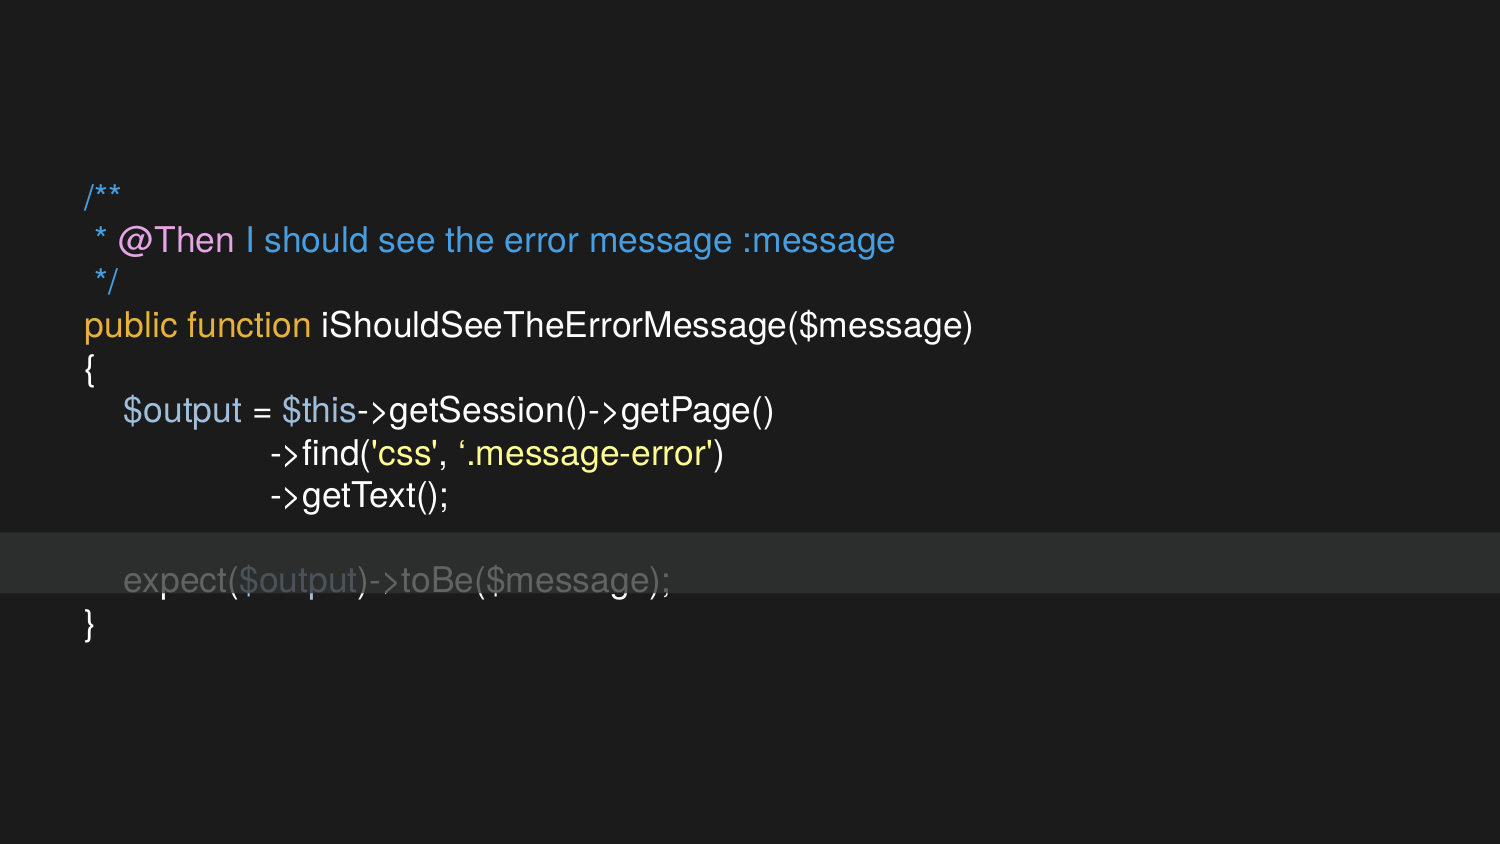

/**
 * @Then I should see the error message :message
 */
public function iShouldSeeTheErrorMessage($message)
{
    $output = $this->getSession()->getPage()
                   ->find('css', ‘.message-error')
                   ->getText();
    expect($output)->toBe($message);
}